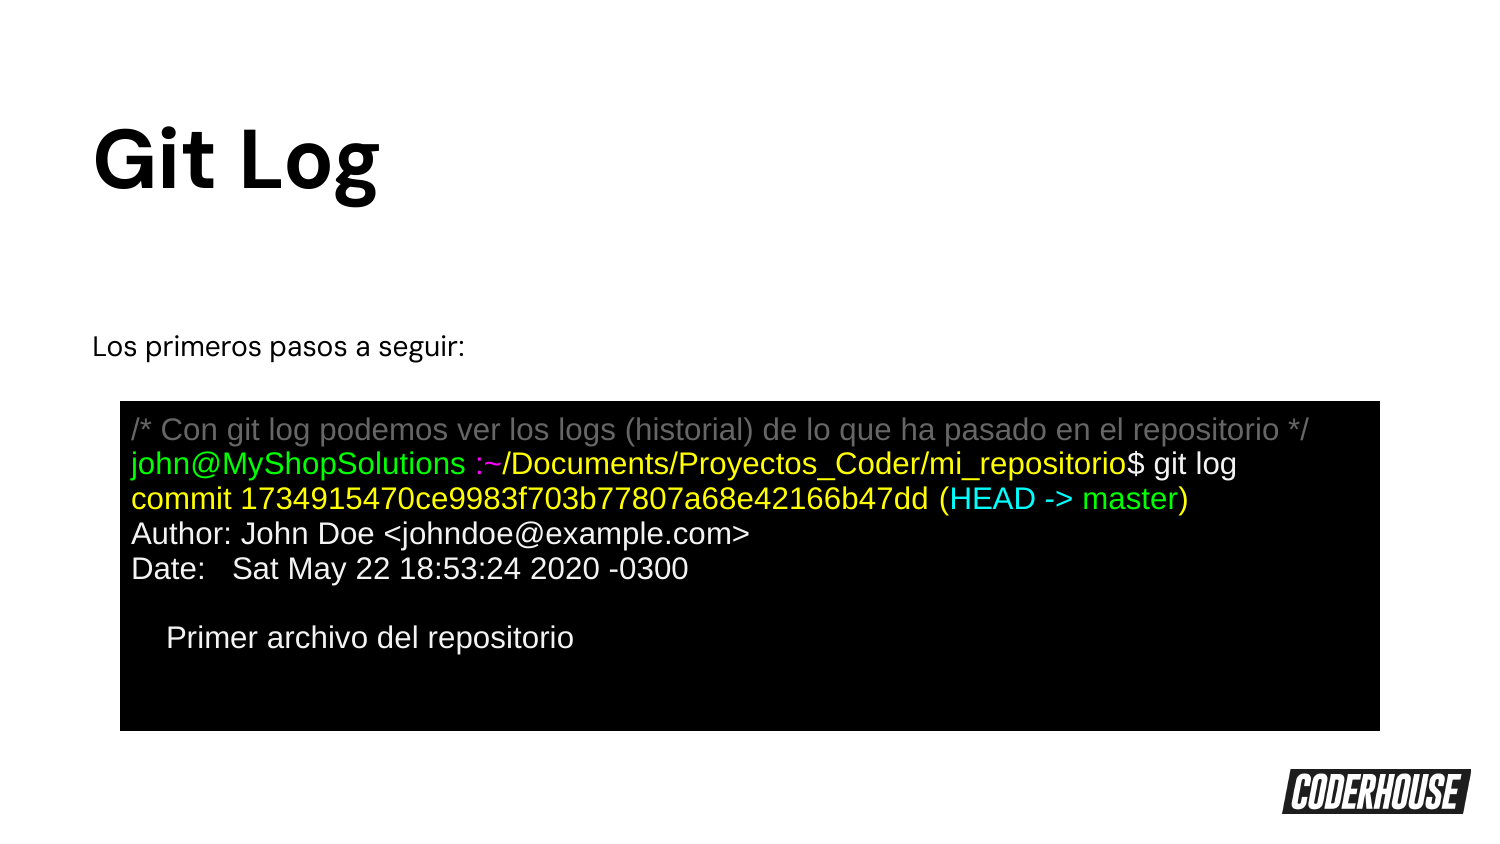

Git Log
Los primeros pasos a seguir:
| /\* Con git log podemos ver los logs (historial) de lo que ha pasado en el repositorio \*/ john@MyShopSolutions :~/Documents/Proyectos\_Coder/mi\_repositorio$ git log commit 1734915470ce9983f703b77807a68e42166b47dd (HEAD -> master) Author: John Doe <johndoe@example.com> Date: Sat May 22 18:53:24 2020 -0300 Primer archivo del repositorio |
| --- |